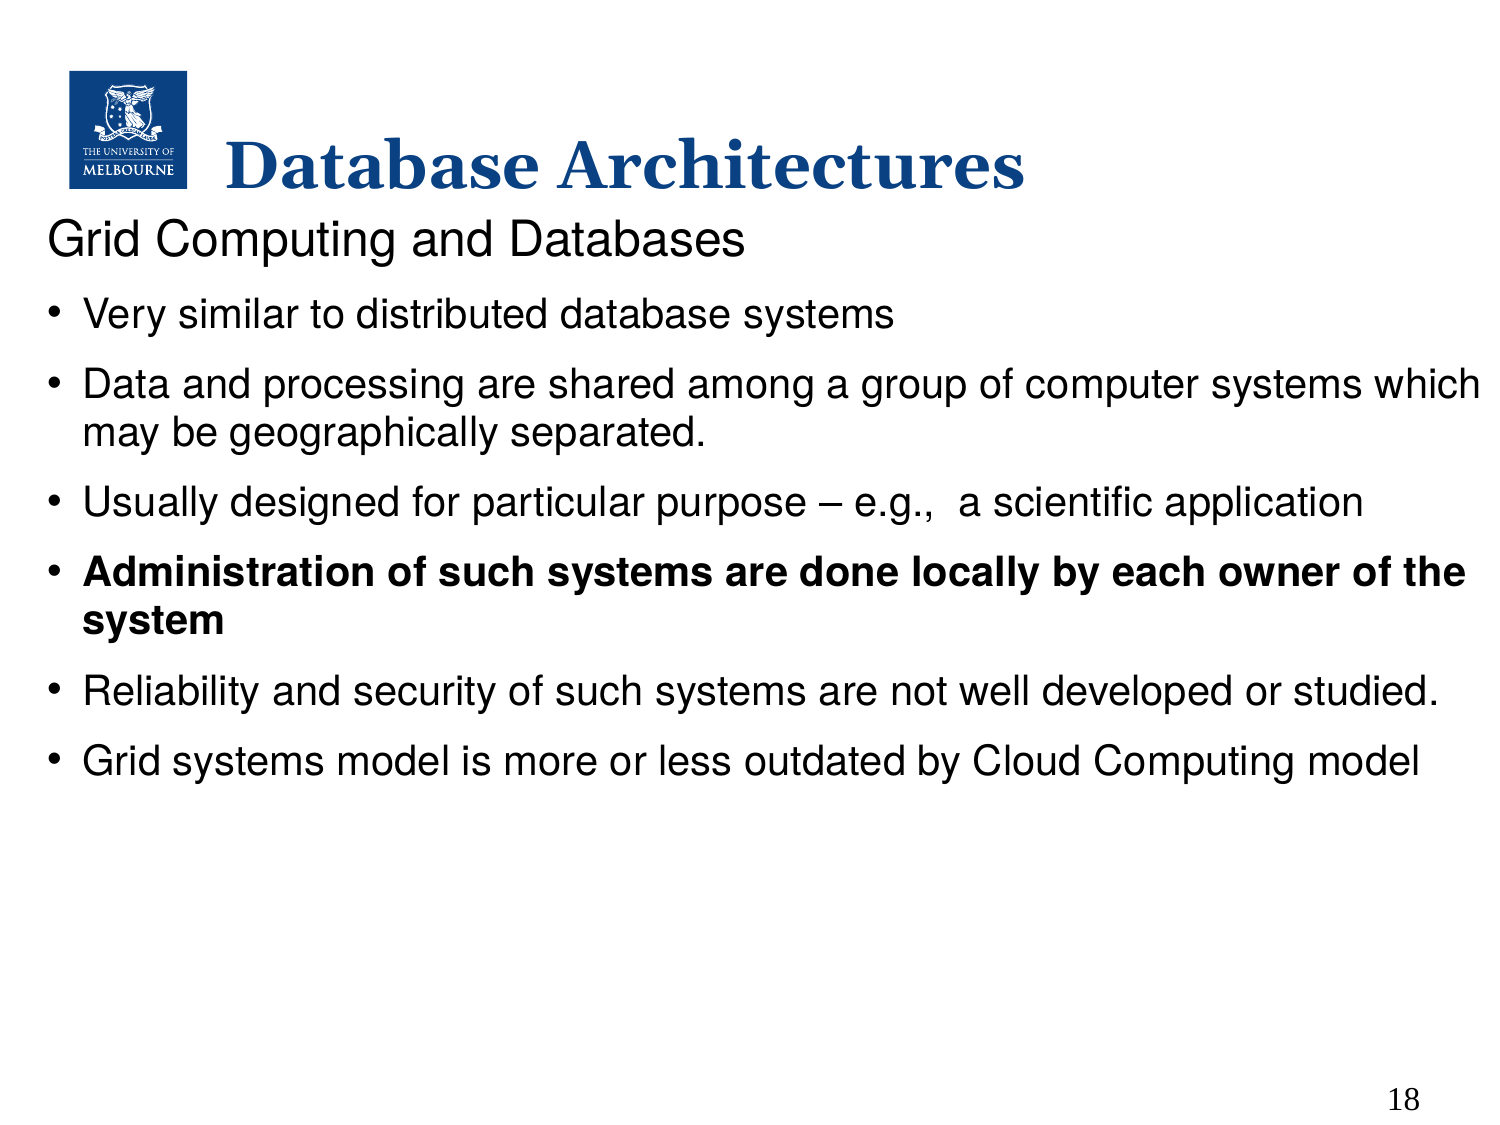

# Database Architectures
Grid Computing and Databases
Very similar to distributed database systems
Data and processing are shared among a group of computer systems which may be geographically separated.
Usually designed for particular purpose – e.g.,  a scientific application
Administration of such systems are done locally by each owner of the system
Reliability and security of such systems are not well developed or studied.
Grid systems model is more or less outdated by Cloud Computing model